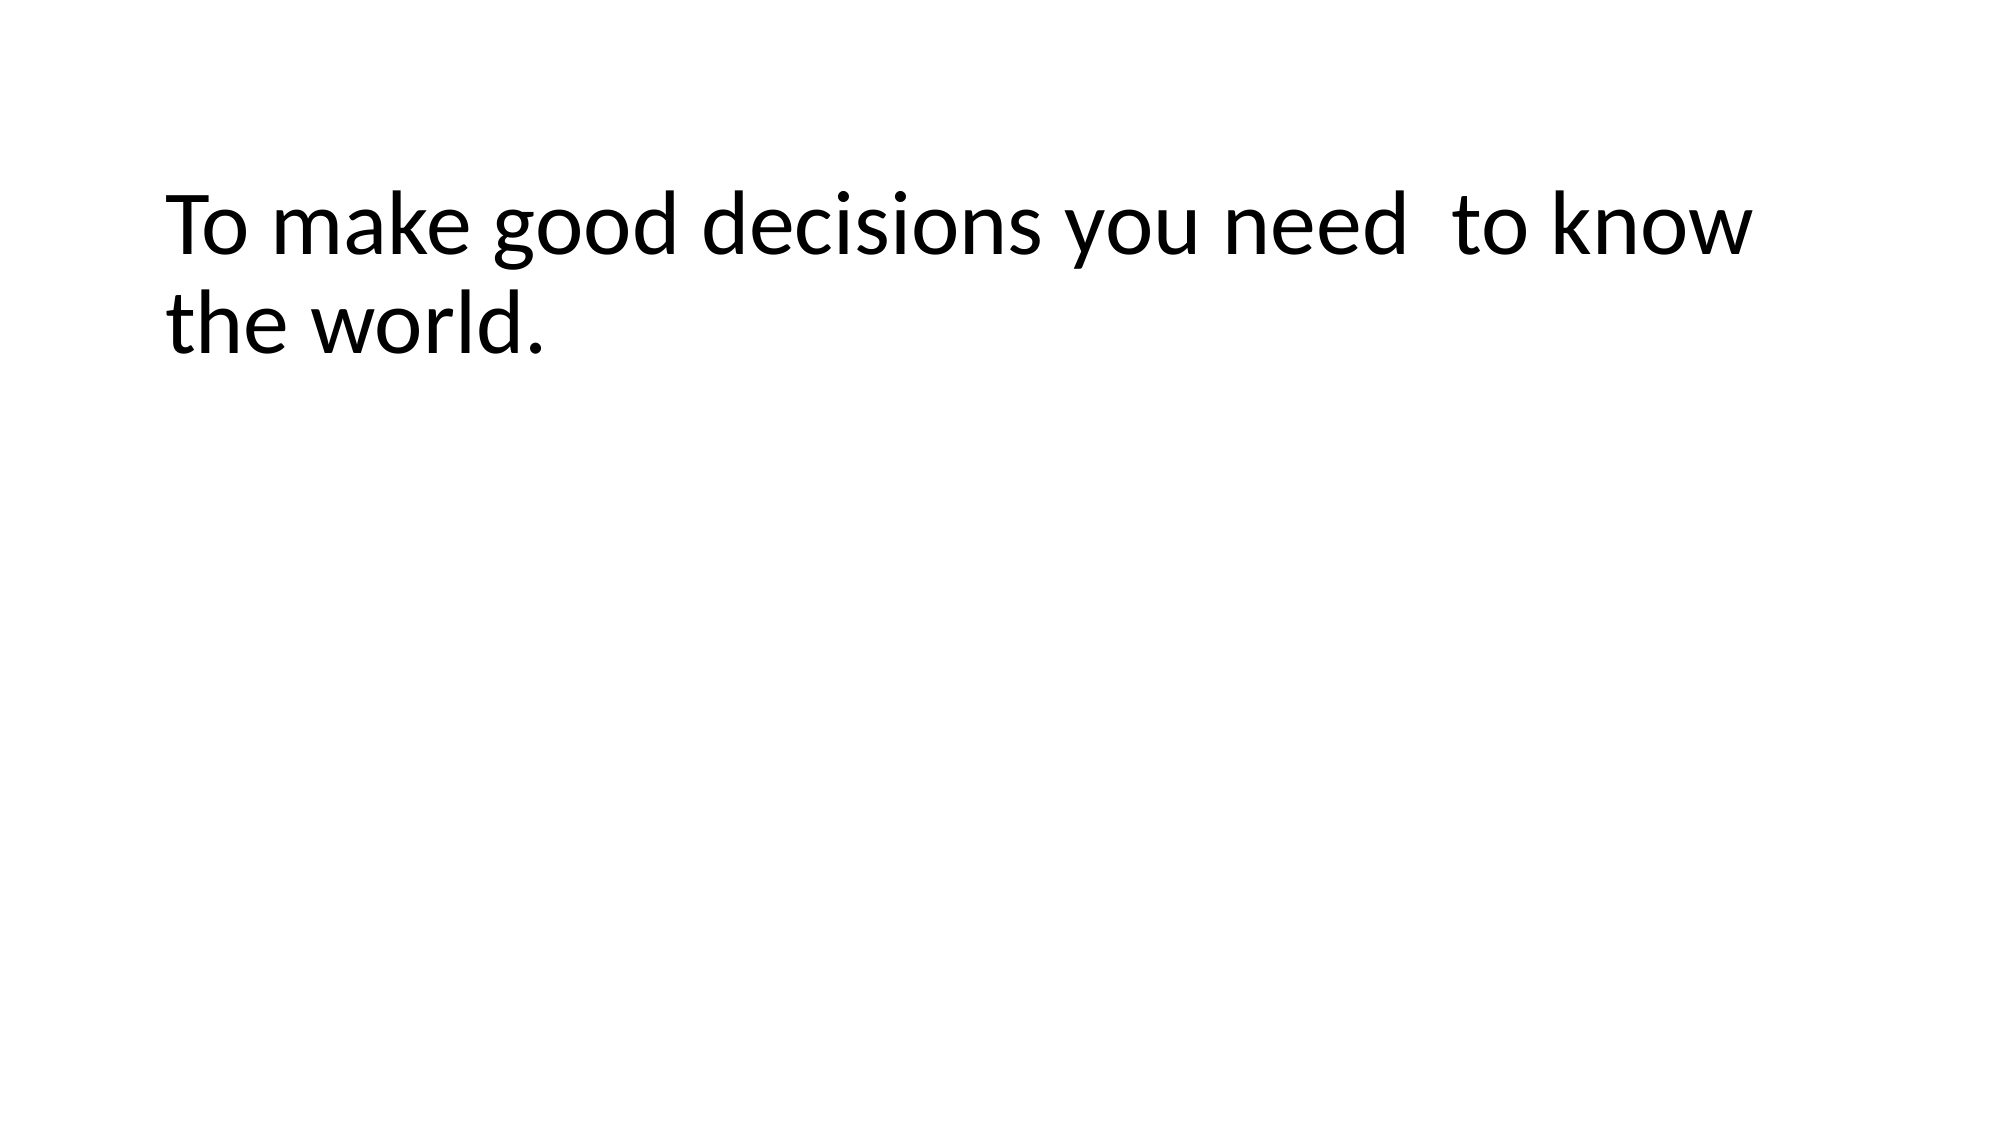

To make good decisions you need  to know the world.